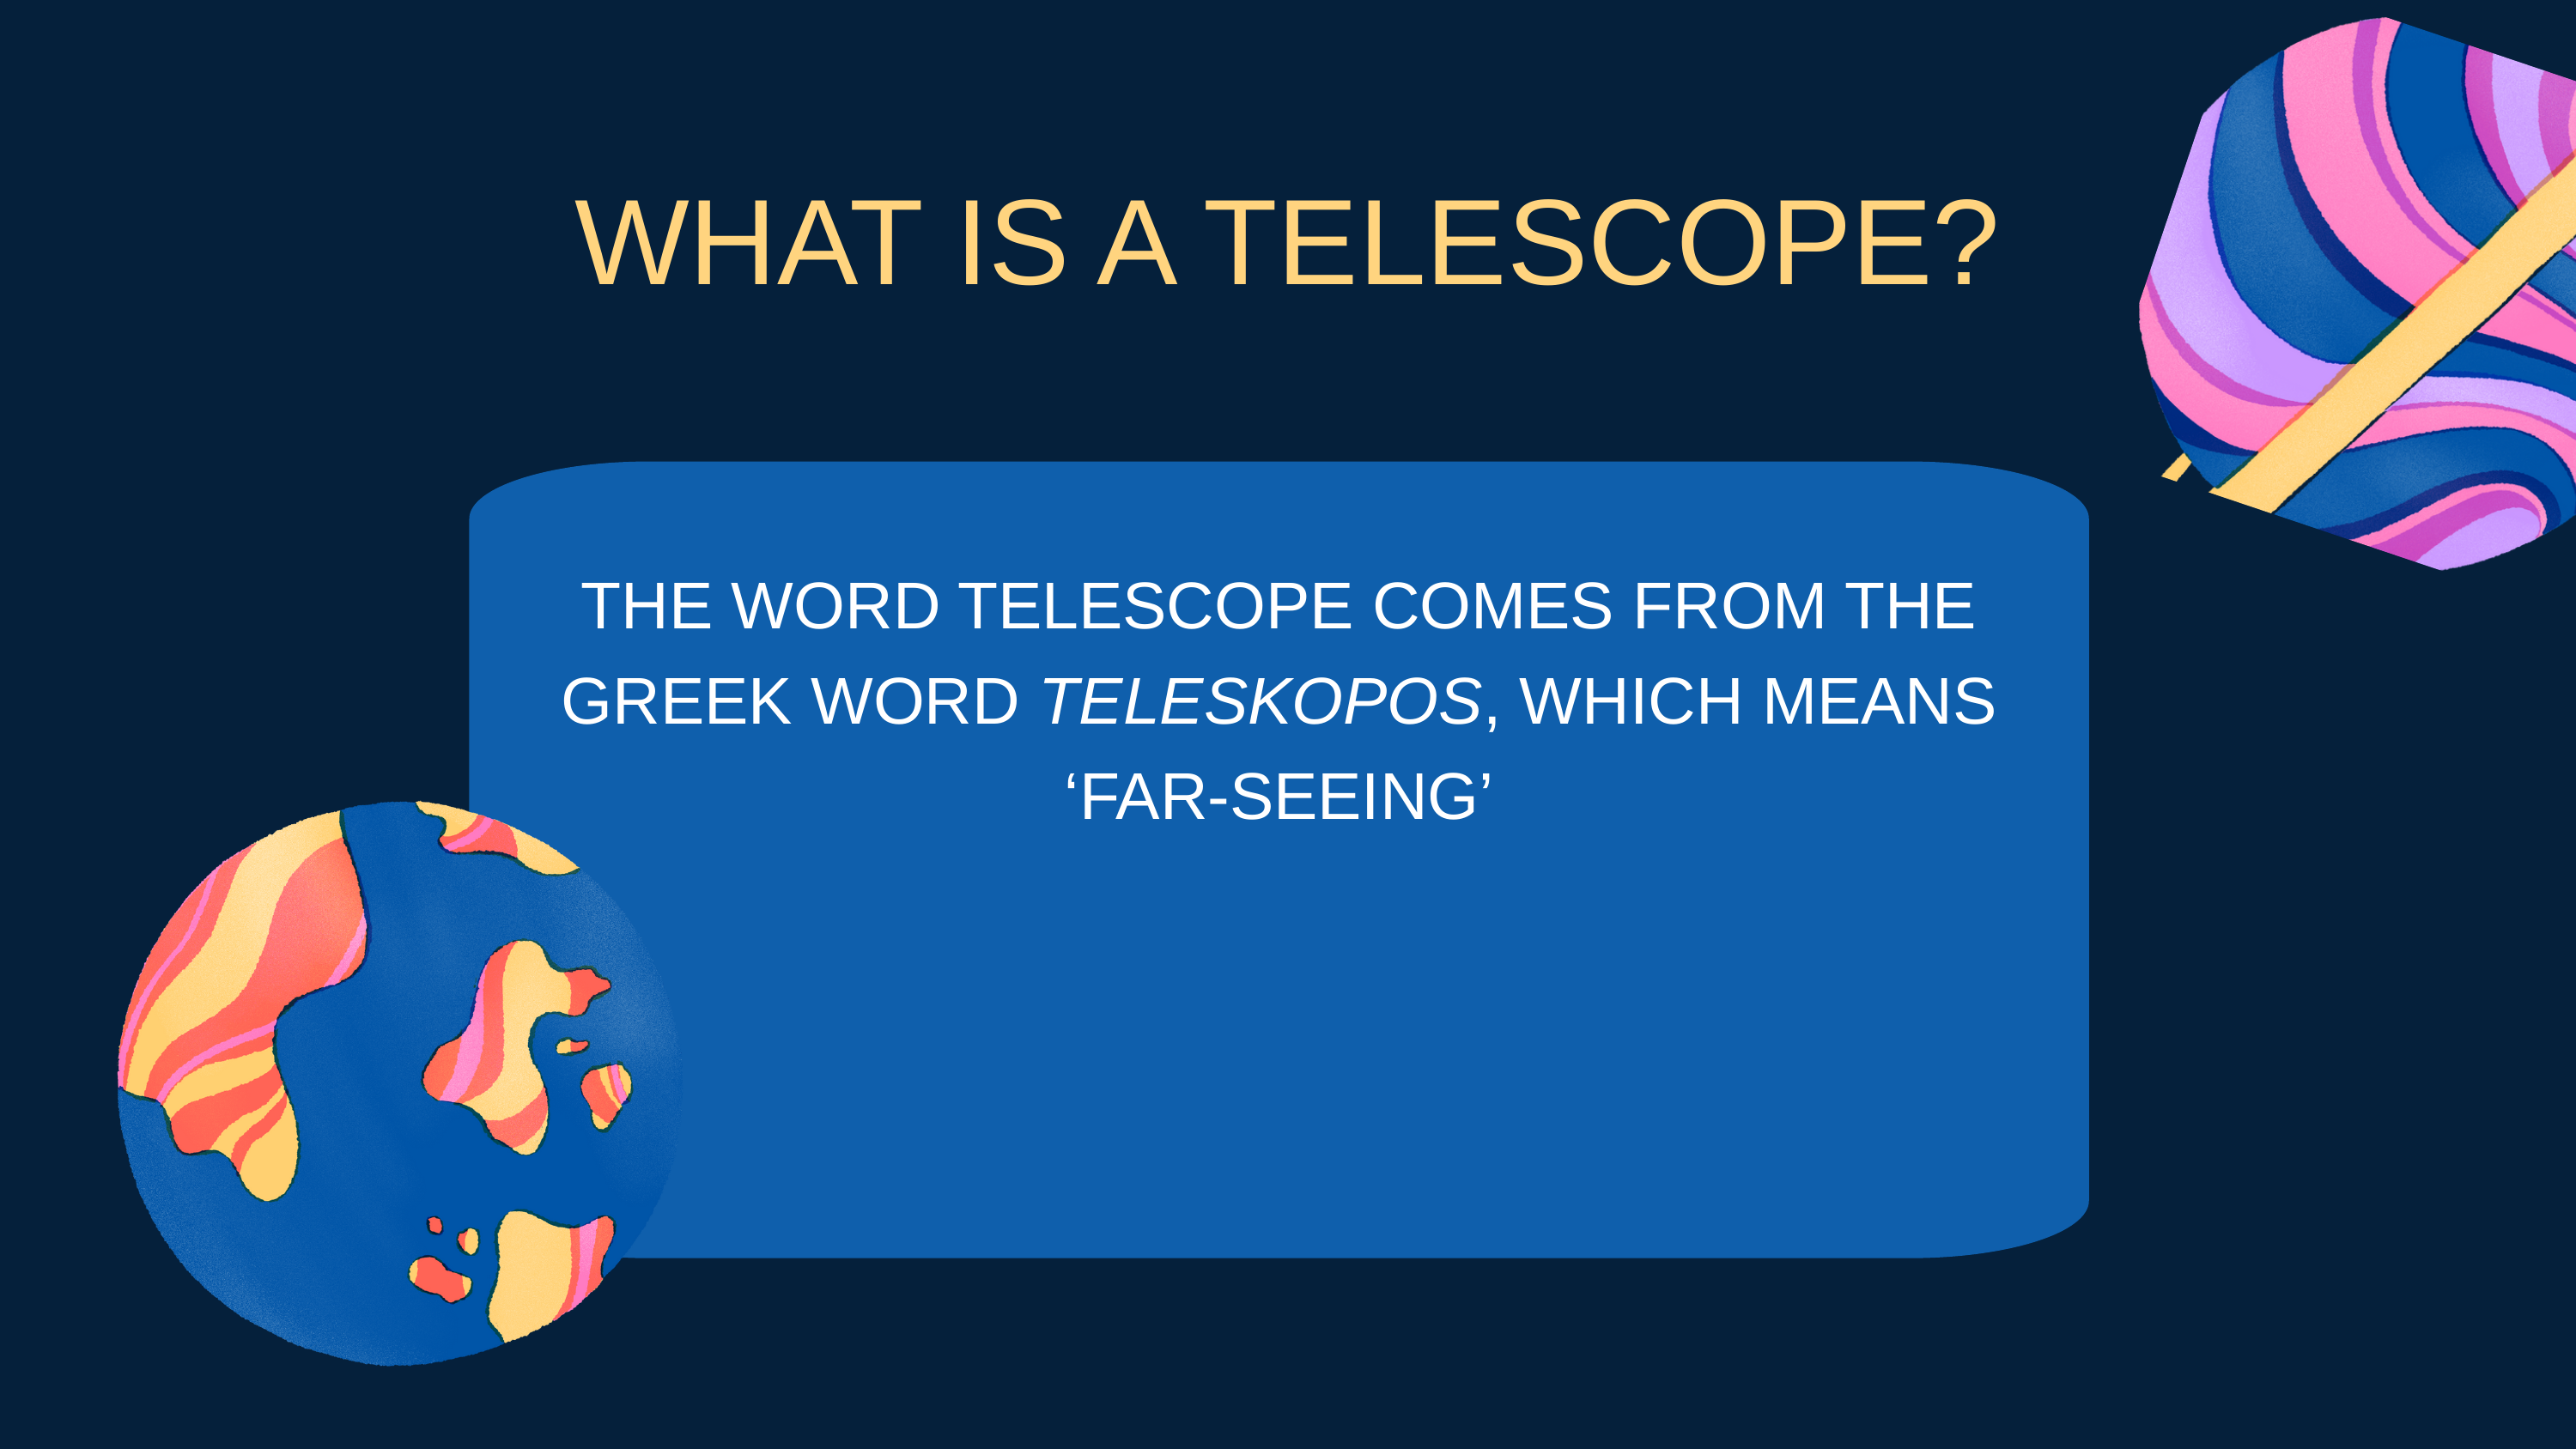

WHAT IS A TELESCOPE?

THE WORD TELESCOPE COMES FROM THE GREEK WORD TELESKOPOS, WHICH MEANS ‘FAR-SEEING’